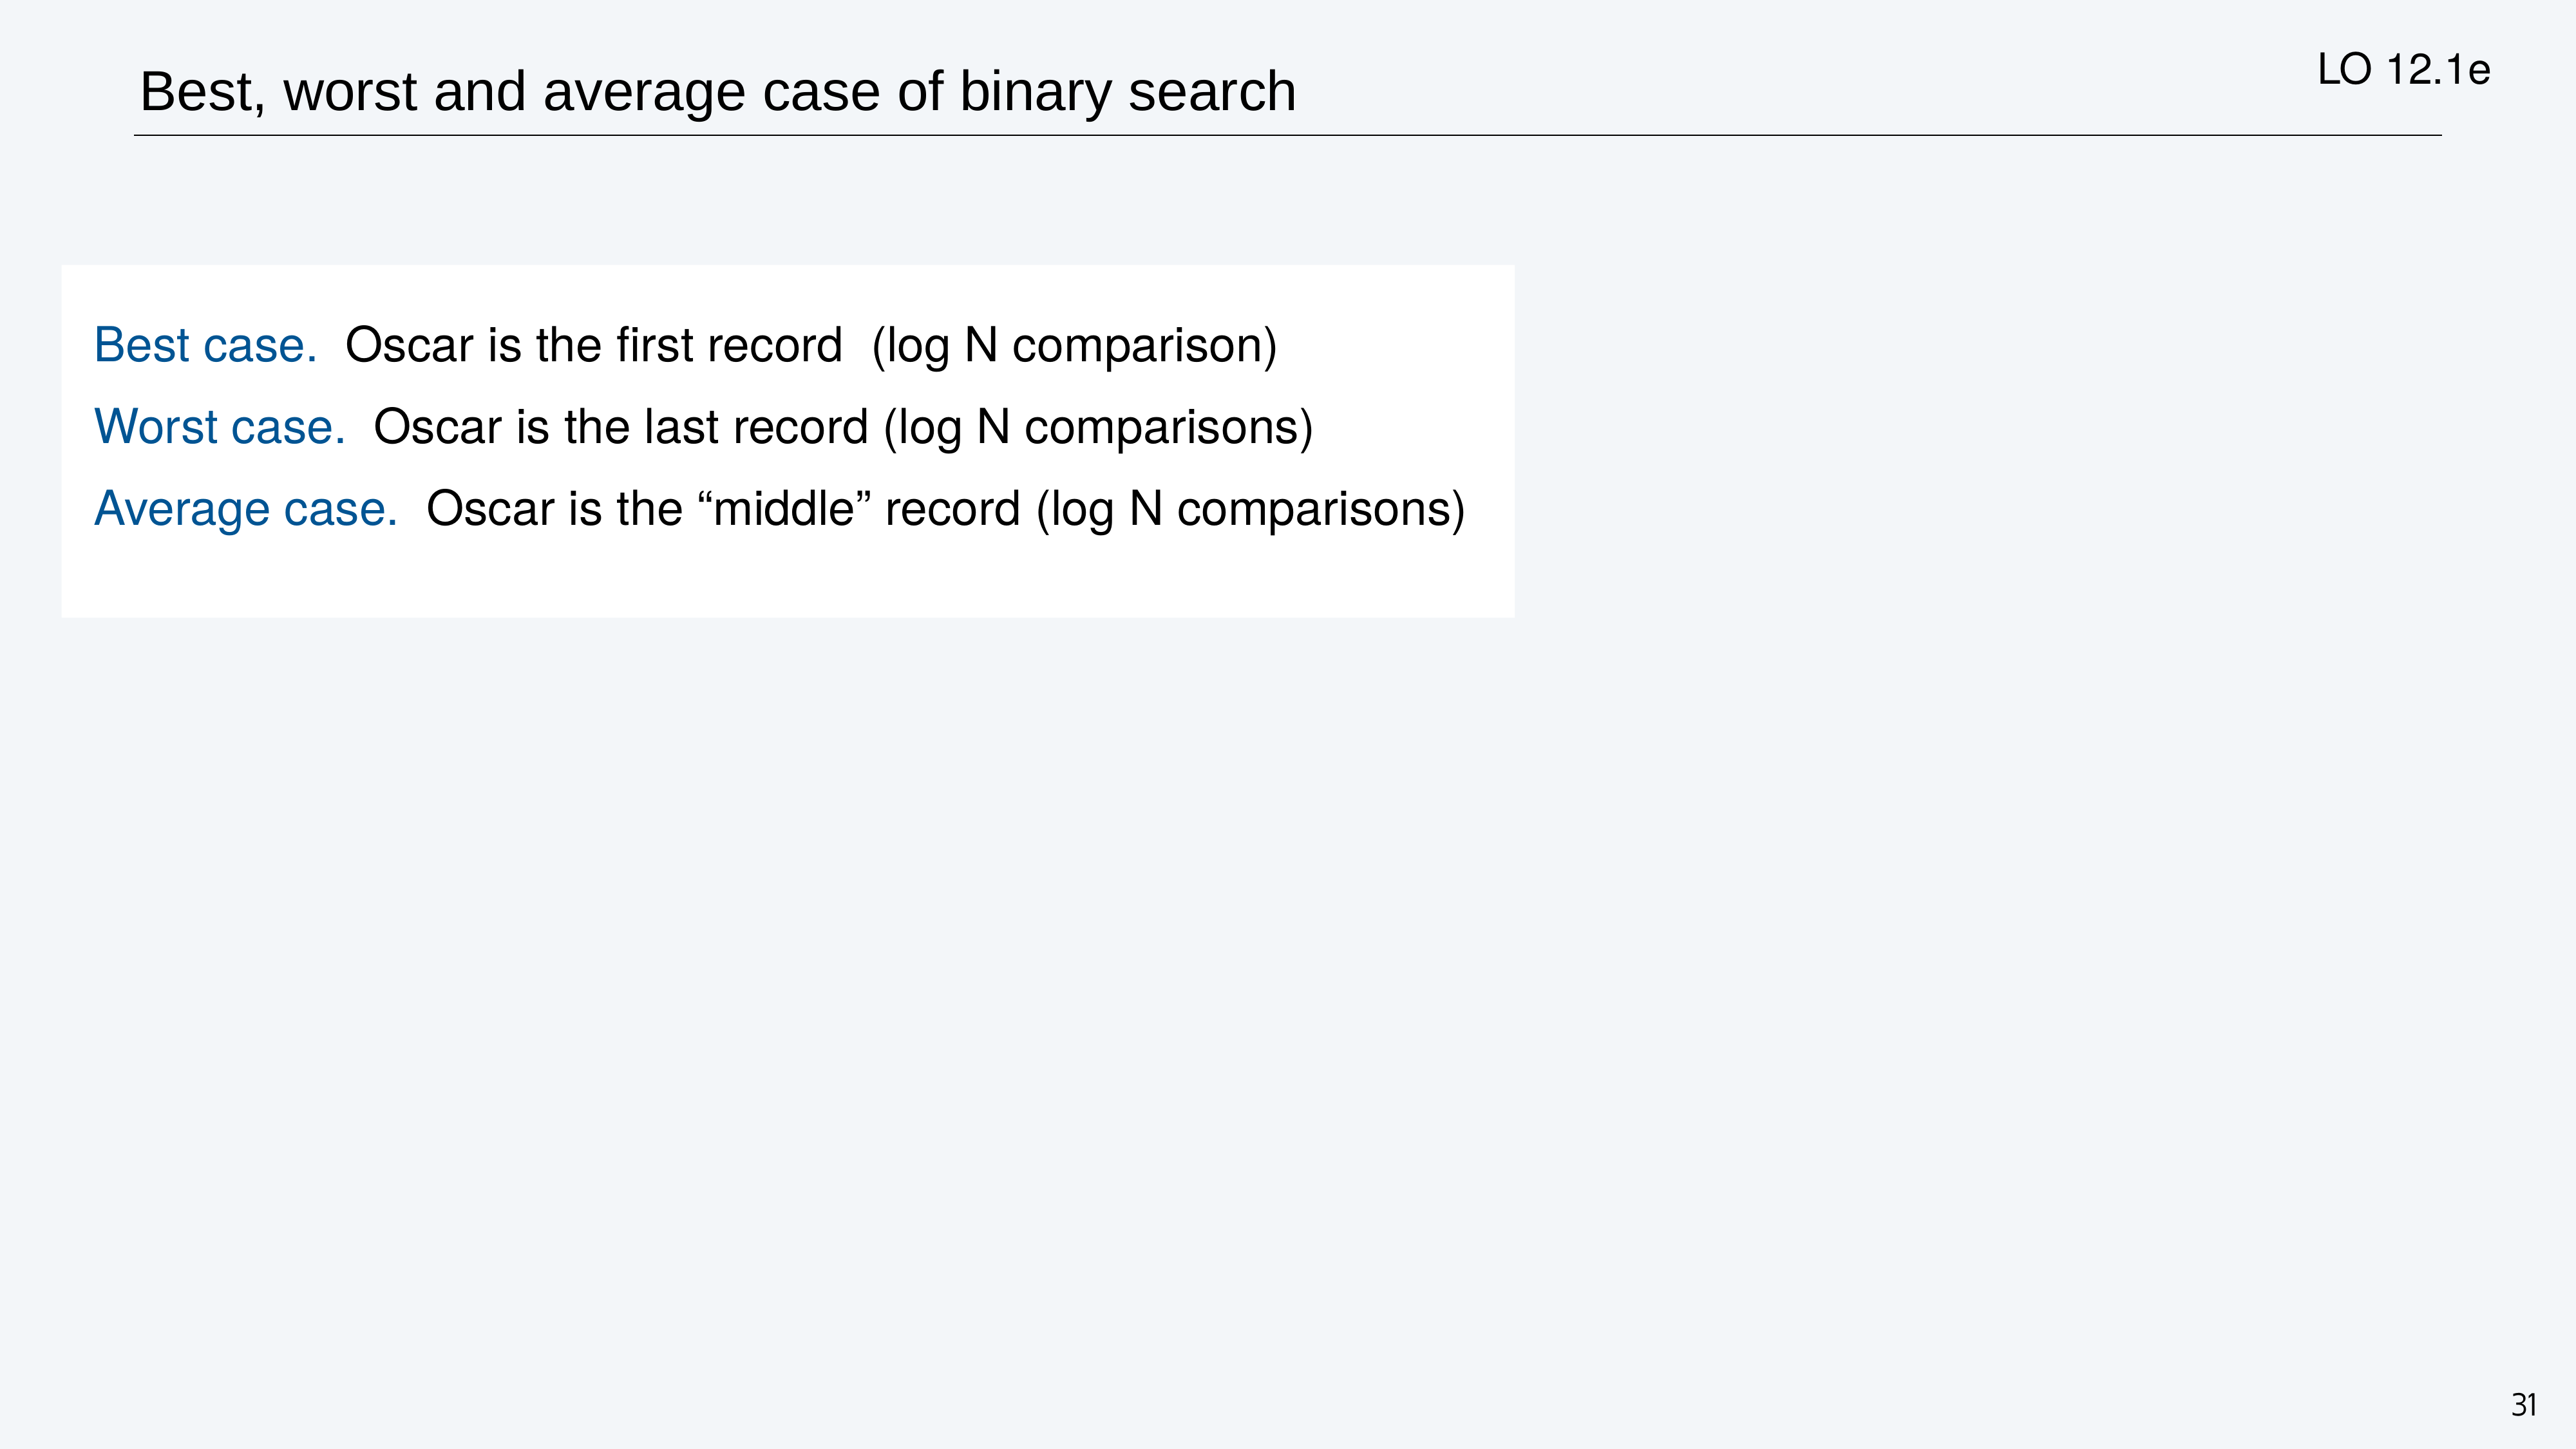

LO 12.1e
# Best, worst and average case of binary search
Best case.  Oscar is the first record  (log N comparison)
Worst case.  Oscar is the last record (log N comparisons)
Average case.  Oscar is the “middle” record (log N comparisons)

31